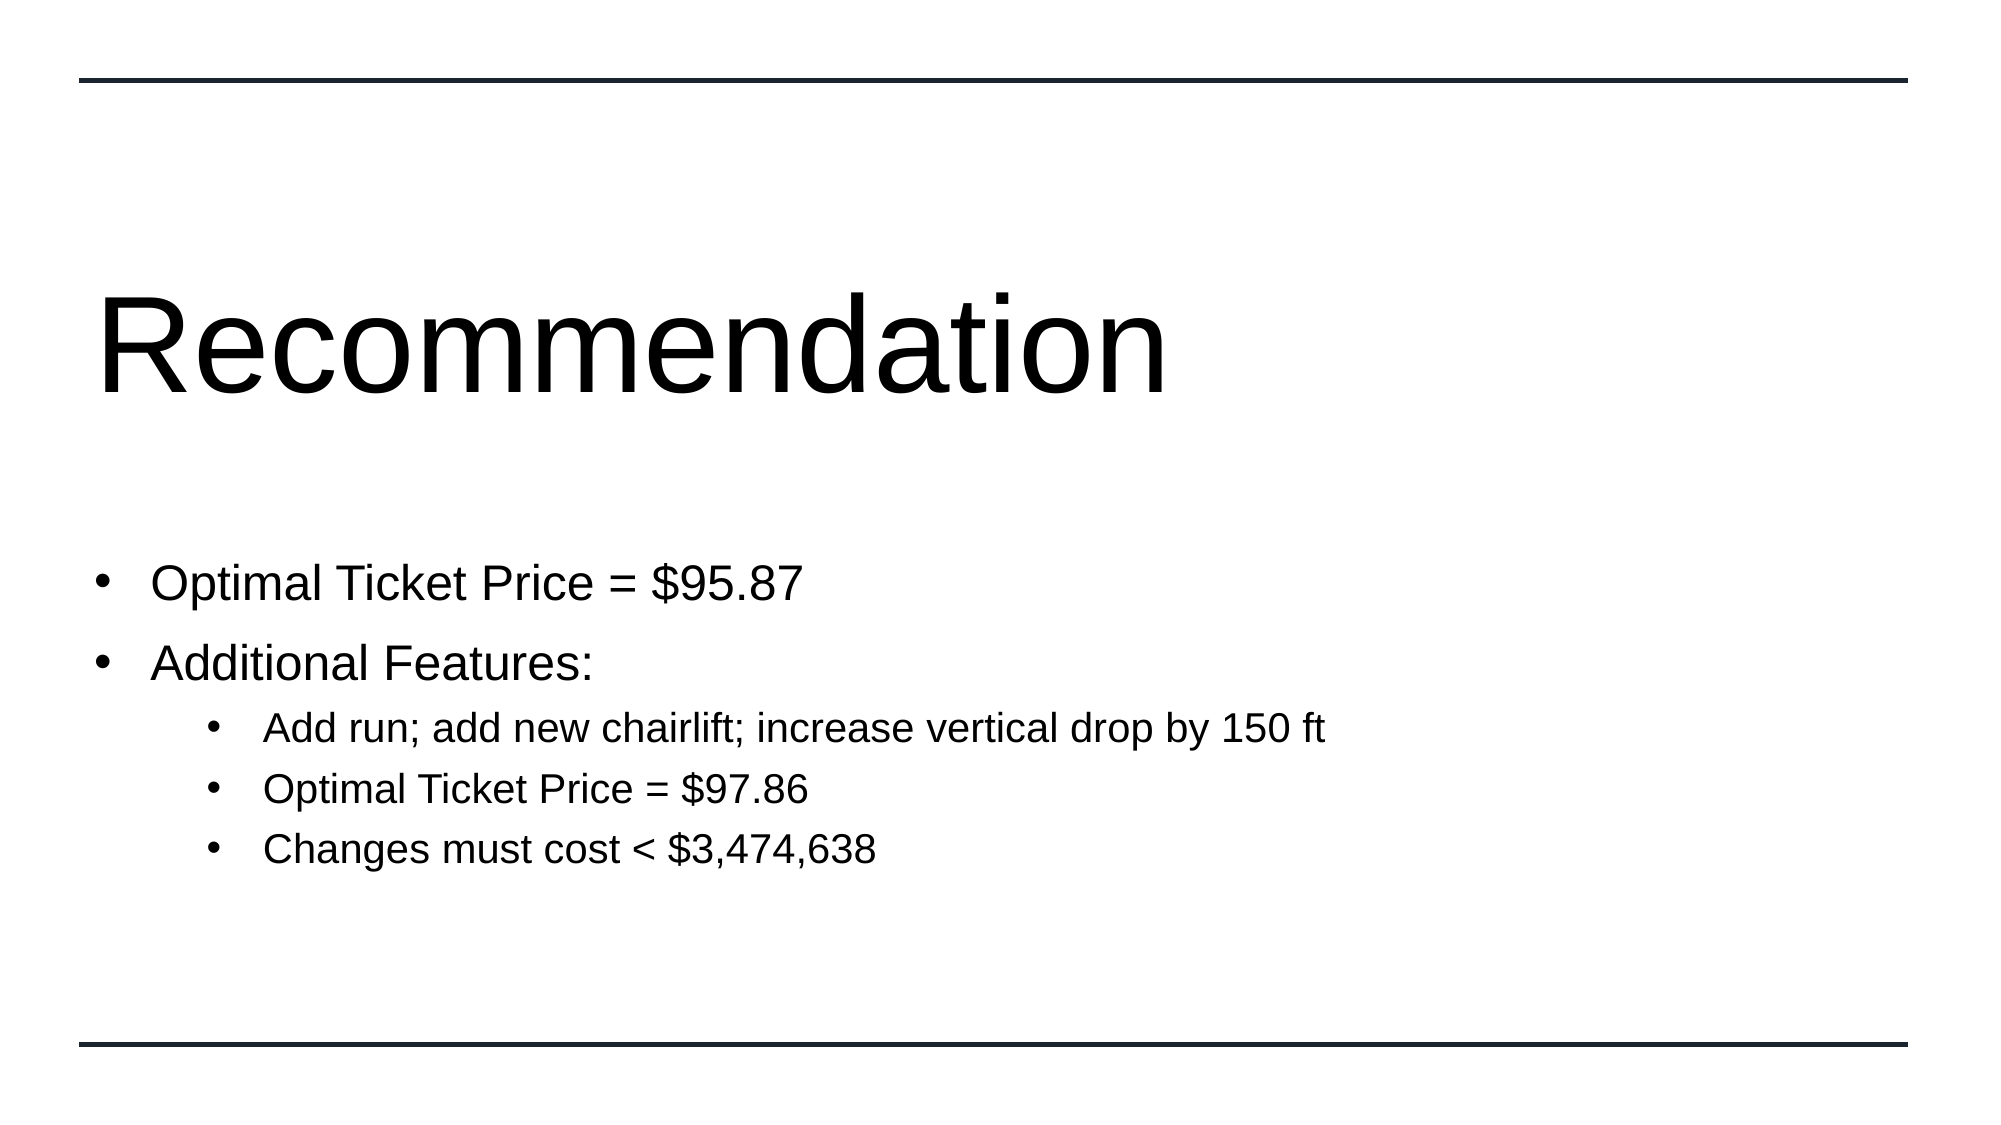

# Recommendation
Optimal Ticket Price = $95.87
Additional Features:
Add run; add new chairlift; increase vertical drop by 150 ft
Optimal Ticket Price = $97.86
Changes must cost < $3,474,638